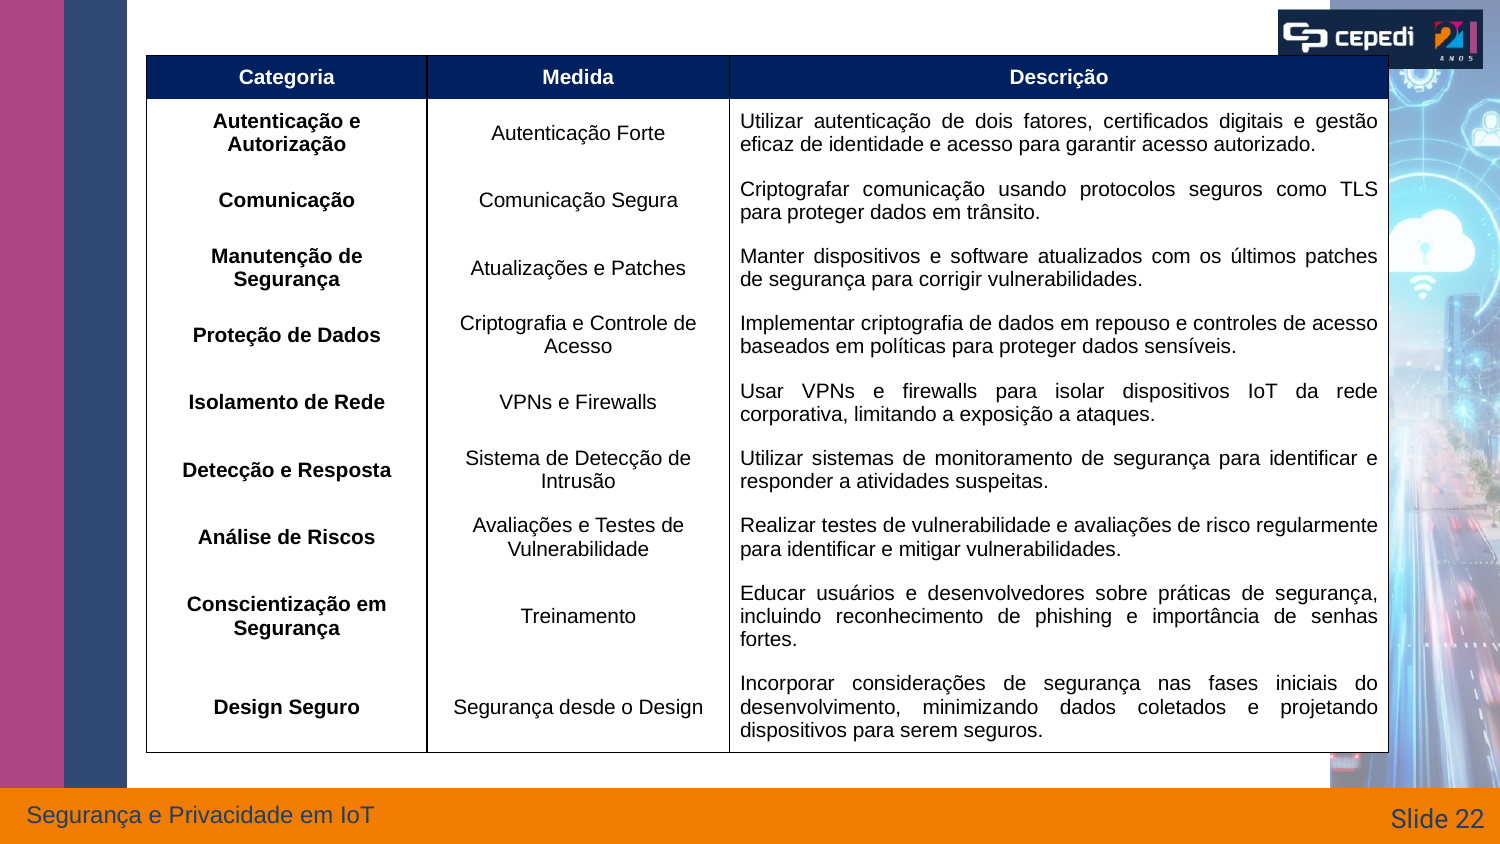

| Categoria | Medida | Descrição |
| --- | --- | --- |
| Autenticação e Autorização | Autenticação Forte | Utilizar autenticação de dois fatores, certificados digitais e gestão eficaz de identidade e acesso para garantir acesso autorizado. |
| Comunicação | Comunicação Segura | Criptografar comunicação usando protocolos seguros como TLS para proteger dados em trânsito. |
| Manutenção de Segurança | Atualizações e Patches | Manter dispositivos e software atualizados com os últimos patches de segurança para corrigir vulnerabilidades. |
| Proteção de Dados | Criptografia e Controle de Acesso | Implementar criptografia de dados em repouso e controles de acesso baseados em políticas para proteger dados sensíveis. |
| Isolamento de Rede | VPNs e Firewalls | Usar VPNs e firewalls para isolar dispositivos IoT da rede corporativa, limitando a exposição a ataques. |
| Detecção e Resposta | Sistema de Detecção de Intrusão | Utilizar sistemas de monitoramento de segurança para identificar e responder a atividades suspeitas. |
| Análise de Riscos | Avaliações e Testes de Vulnerabilidade | Realizar testes de vulnerabilidade e avaliações de risco regularmente para identificar e mitigar vulnerabilidades. |
| Conscientização em Segurança | Treinamento | Educar usuários e desenvolvedores sobre práticas de segurança, incluindo reconhecimento de phishing e importância de senhas fortes. |
| Design Seguro | Segurança desde o Design | Incorporar considerações de segurança nas fases iniciais do desenvolvimento, minimizando dados coletados e projetando dispositivos para serem seguros. |
# Recomendações

Segurança e Privacidade em IoT
Slide 22